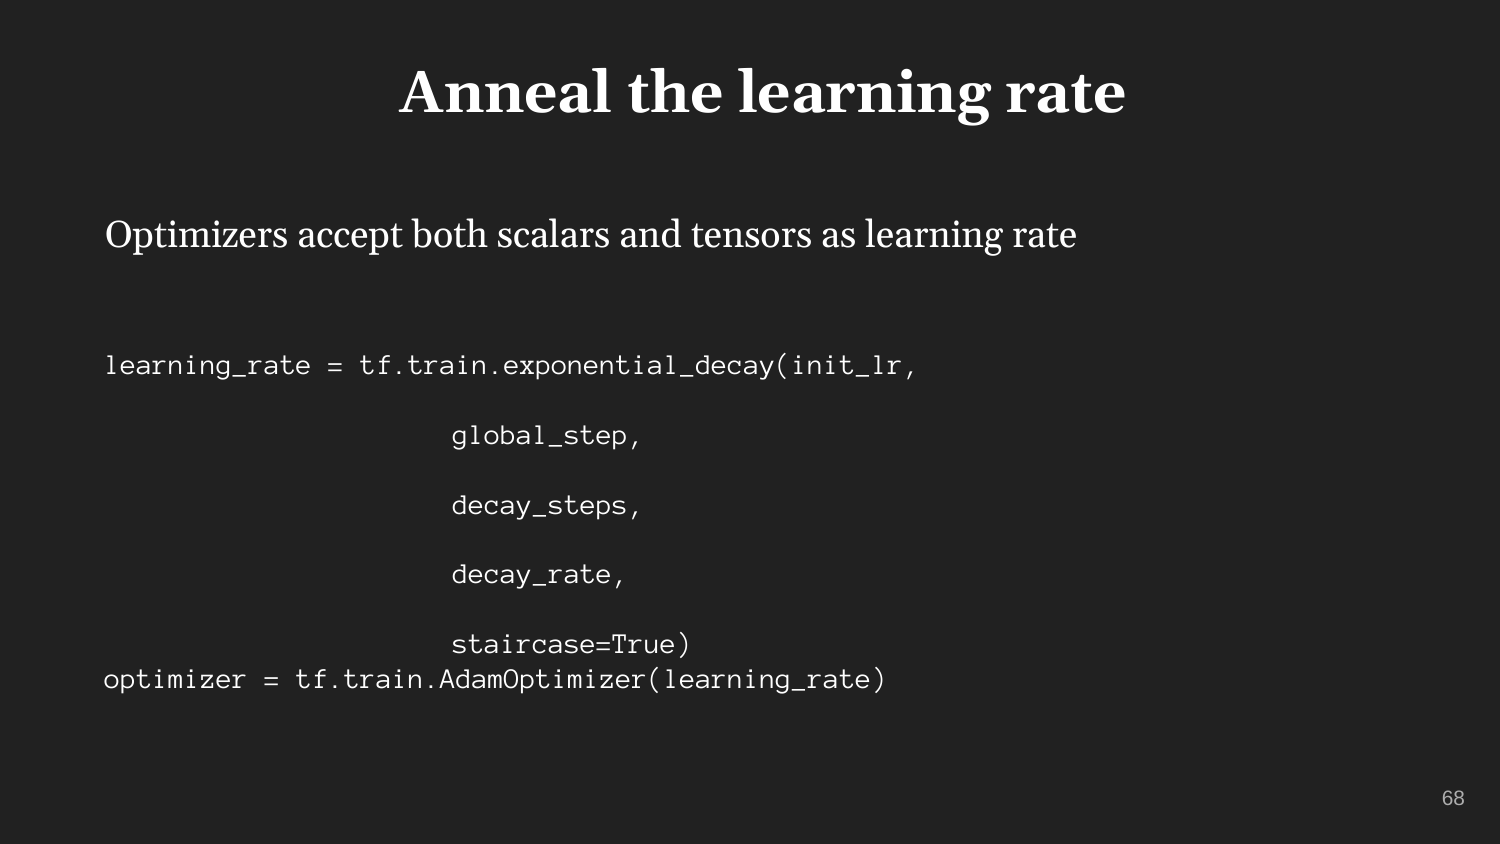

# Anneal the learning rate
Optimizers accept both scalars and tensors as learning rate

learning_rate = tf.train.exponential_decay(init_lr,
										   global_step,
										   decay_steps,
										   decay_rate,
										   staircase=True)
optimizer = tf.train.AdamOptimizer(learning_rate)

68